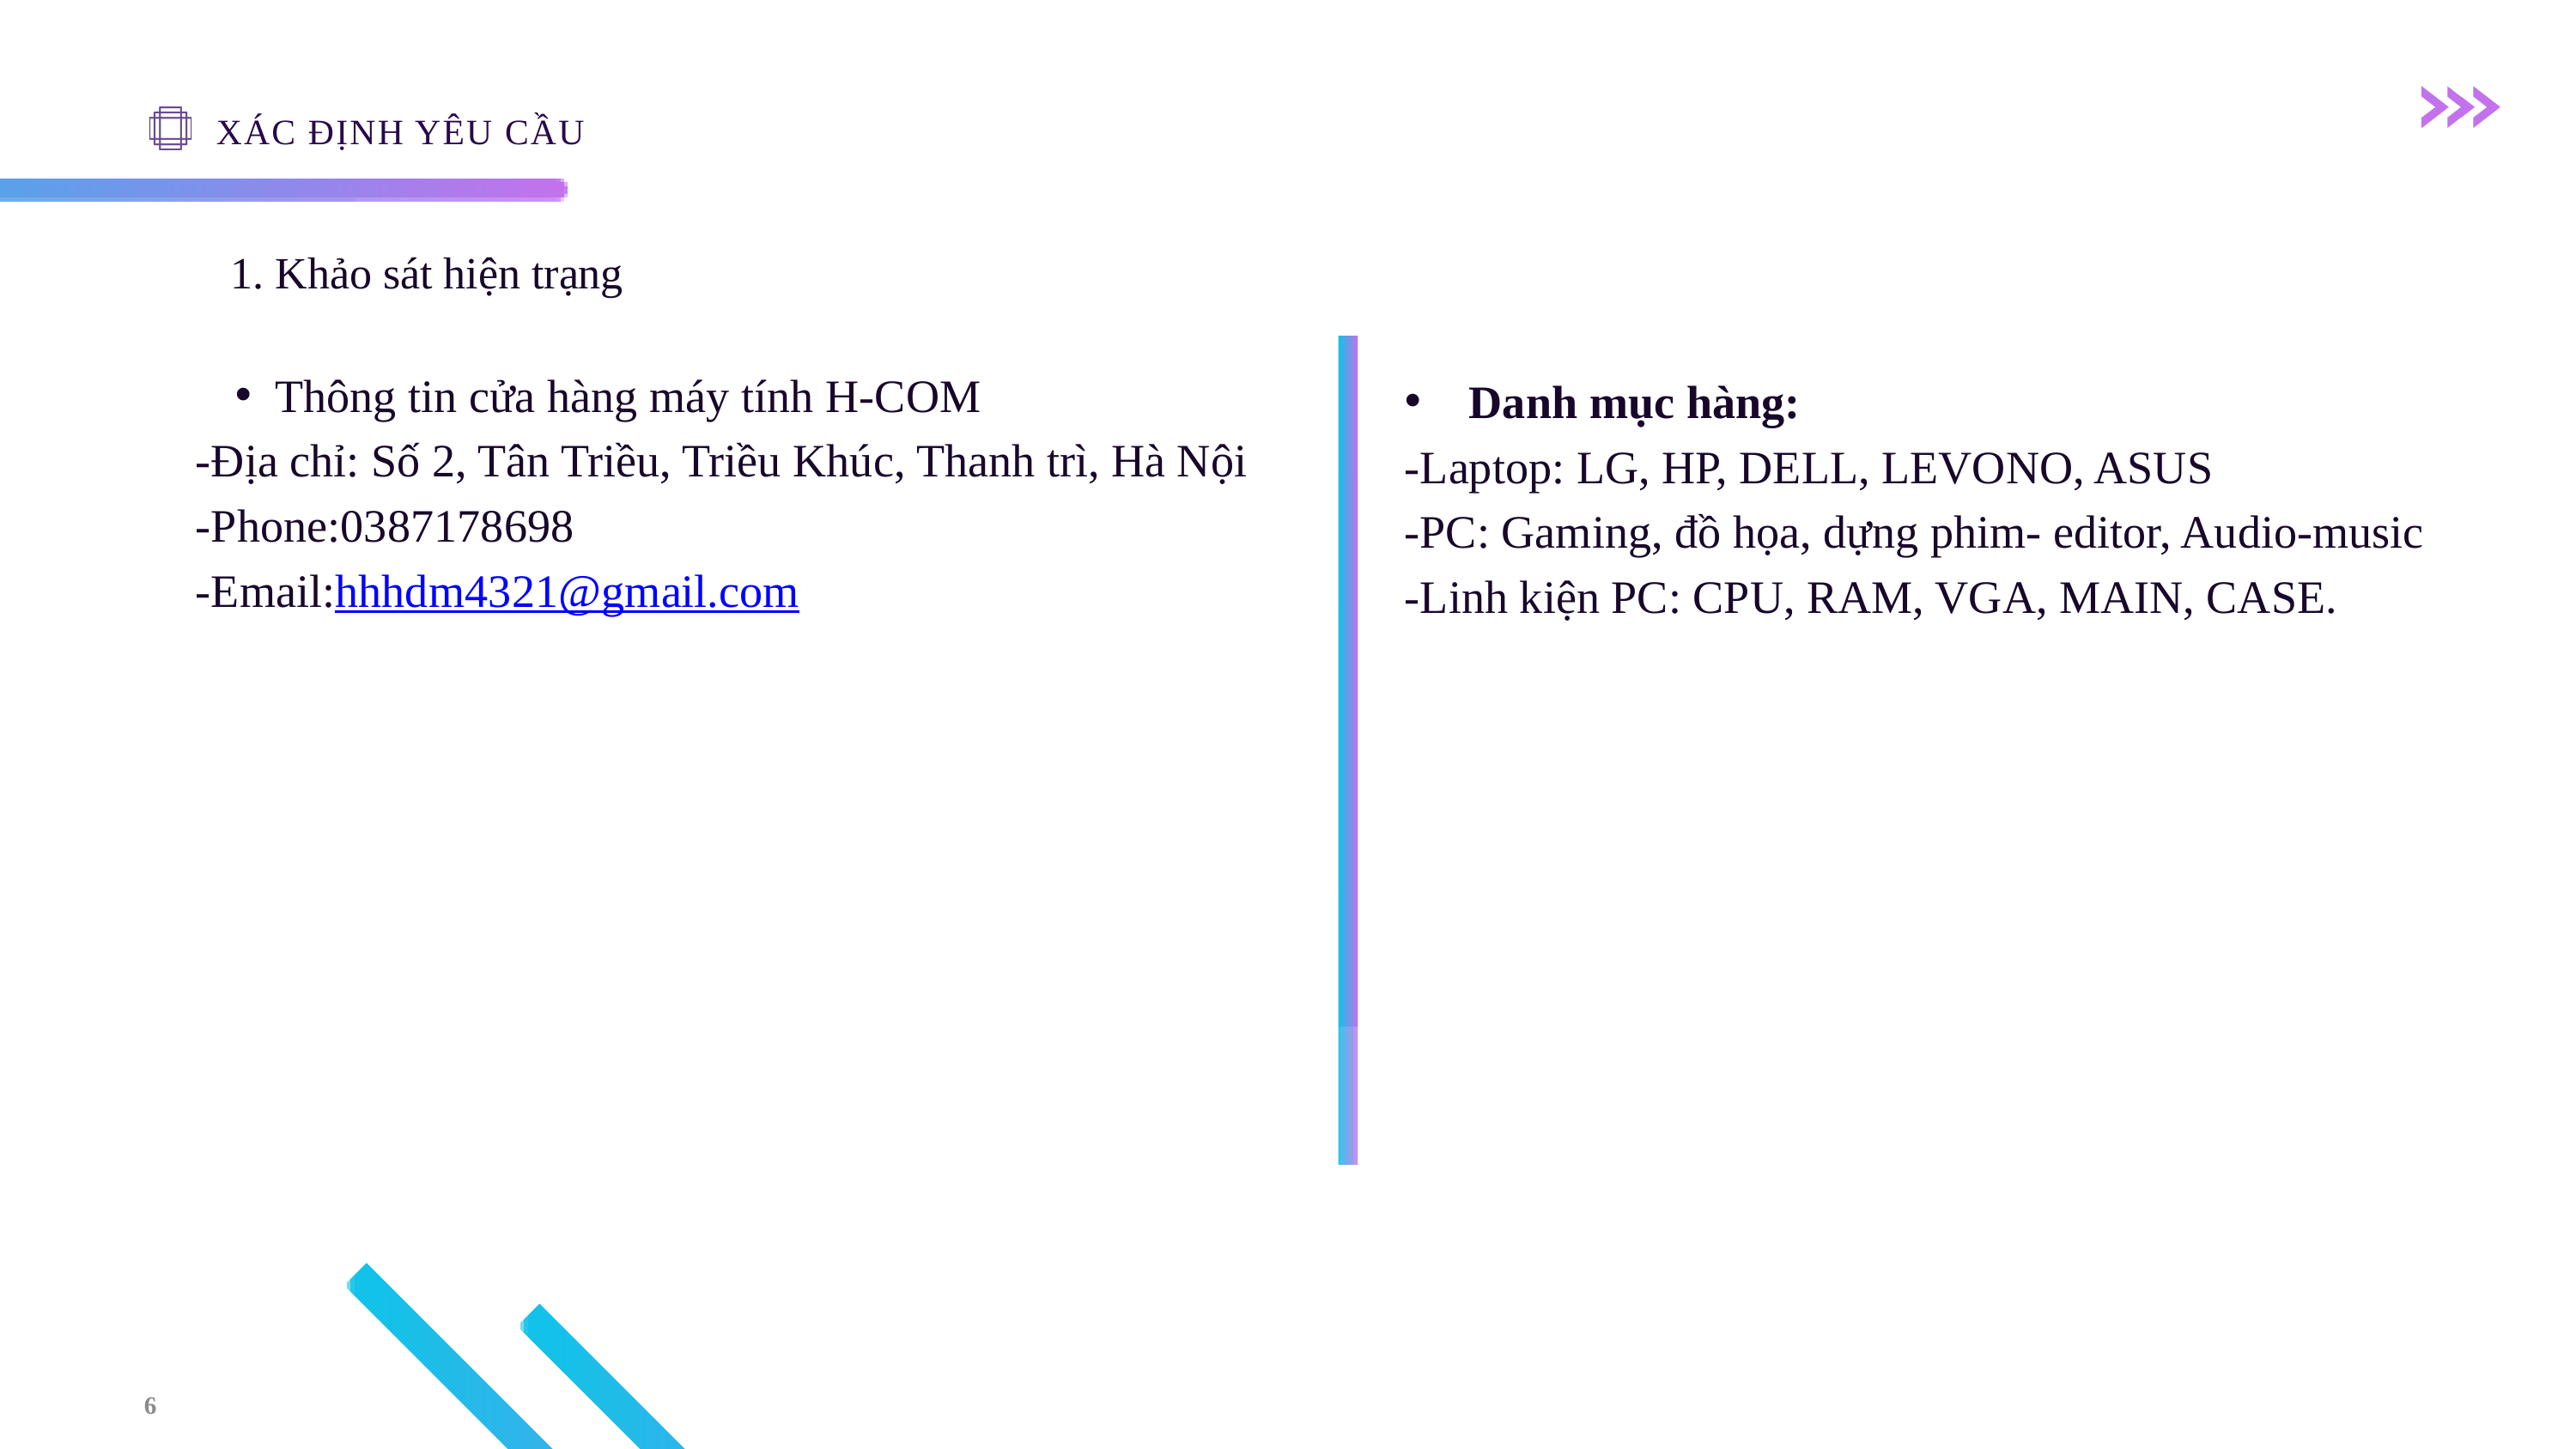

XÁC ĐỊNH YÊU CẦU

1. Khảo sát hiện trạng
Thông tin cửa hàng máy tính H-COM
-Địa chỉ: Số 2, Tân Triều, Triều Khúc, Thanh trì, Hà Nội
-Phone:0387178698
-Email:hhhdm4321@gmail.com

Danh mục hàng:
-Laptop: LG, HP, DELL, LEVONO, ASUS
-PC: Gaming, đồ họa, dựng phim- editor, Audio-music
-Linh kiện PC: CPU, RAM, VGA, MAIN, CASE.

6